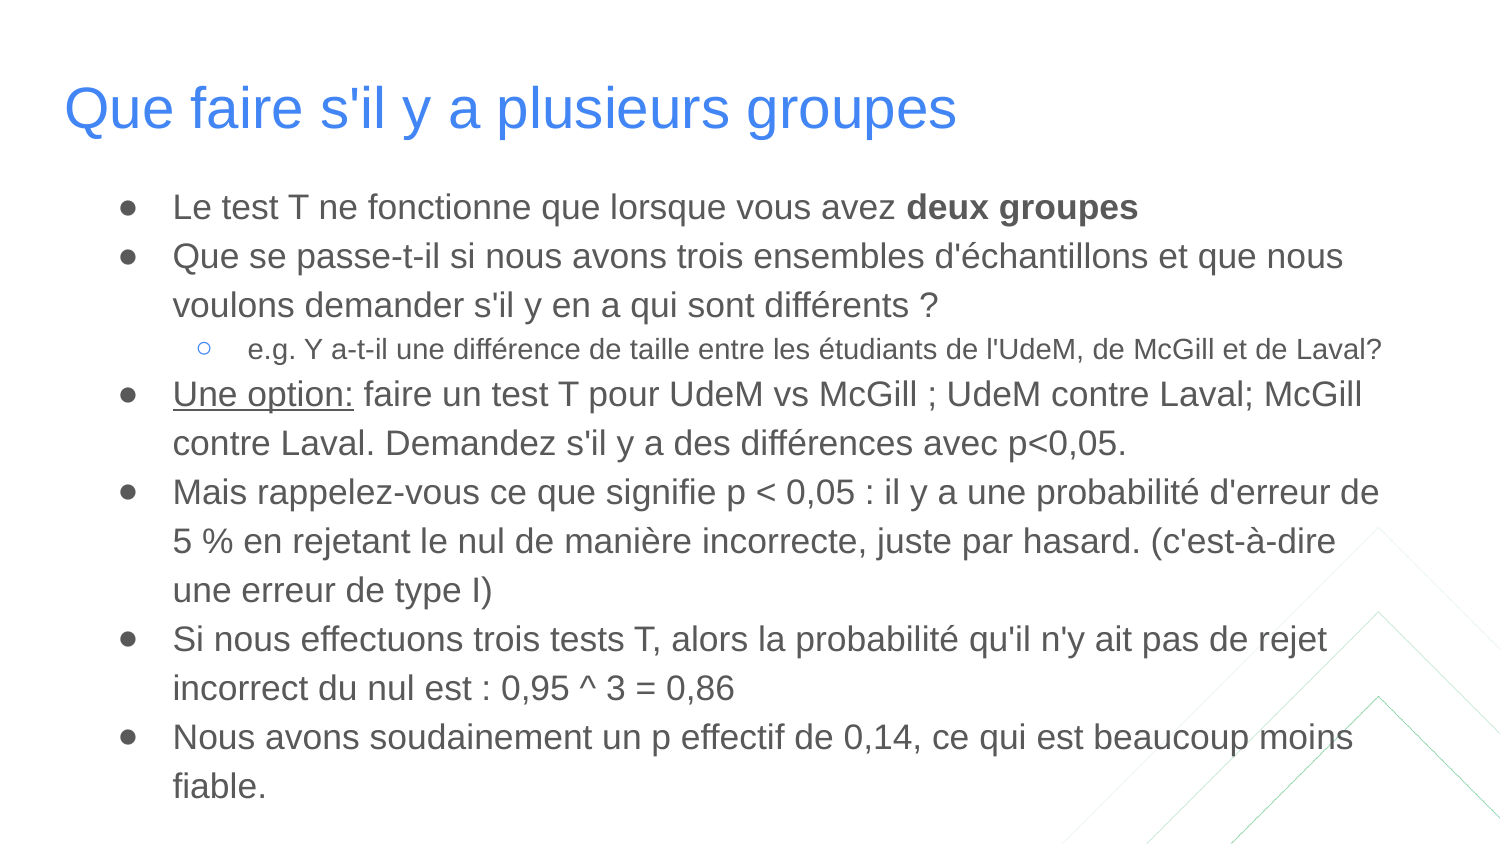

# Que faire s'il y a plusieurs groupes
Le test T ne fonctionne que lorsque vous avez deux groupes
Que se passe-t-il si nous avons trois ensembles d'échantillons et que nous voulons demander s'il y en a qui sont différents ?
e.g. Y a-t-il une différence de taille entre les étudiants de l'UdeM, de McGill et de Laval?
Une option: faire un test T pour UdeM vs McGill ; UdeM contre Laval; McGill contre Laval. Demandez s'il y a des différences avec p<0,05.
Mais rappelez-vous ce que signifie p < 0,05 : il y a une probabilité d'erreur de 5 % en rejetant le nul de manière incorrecte, juste par hasard. (c'est-à-dire une erreur de type I)
Si nous effectuons trois tests T, alors la probabilité qu'il n'y ait pas de rejet incorrect du nul est : 0,95 ^ 3 = 0,86
Nous avons soudainement un p effectif de 0,14, ce qui est beaucoup moins fiable.